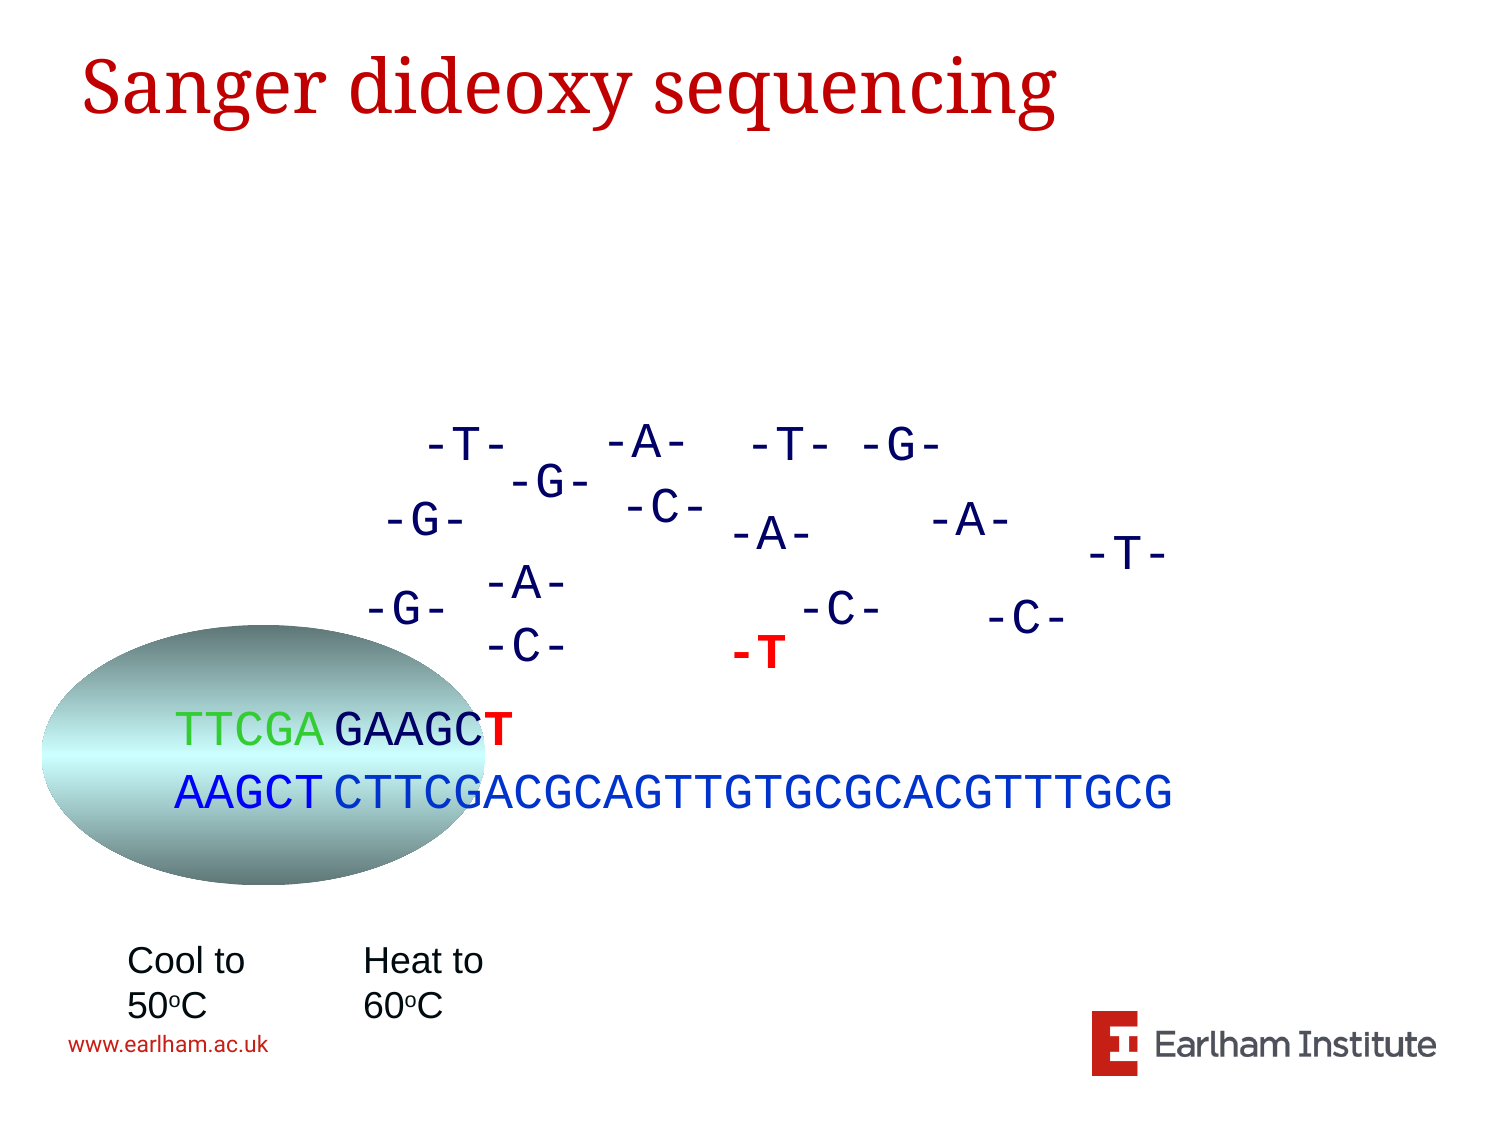

# Sanger dideoxy sequencing

-A-
-T-
-T-
-G-
-G-
-C-
-G-
-A-
-A-
-T-
-A-
-G-
-C-
-C-
-C-
-T

TTCGA
GAAGCT
AAGCT
CTTCGACGCAGTTGTGCGCACGTTTGCG
Cool to 50oC
Heat to 60oC